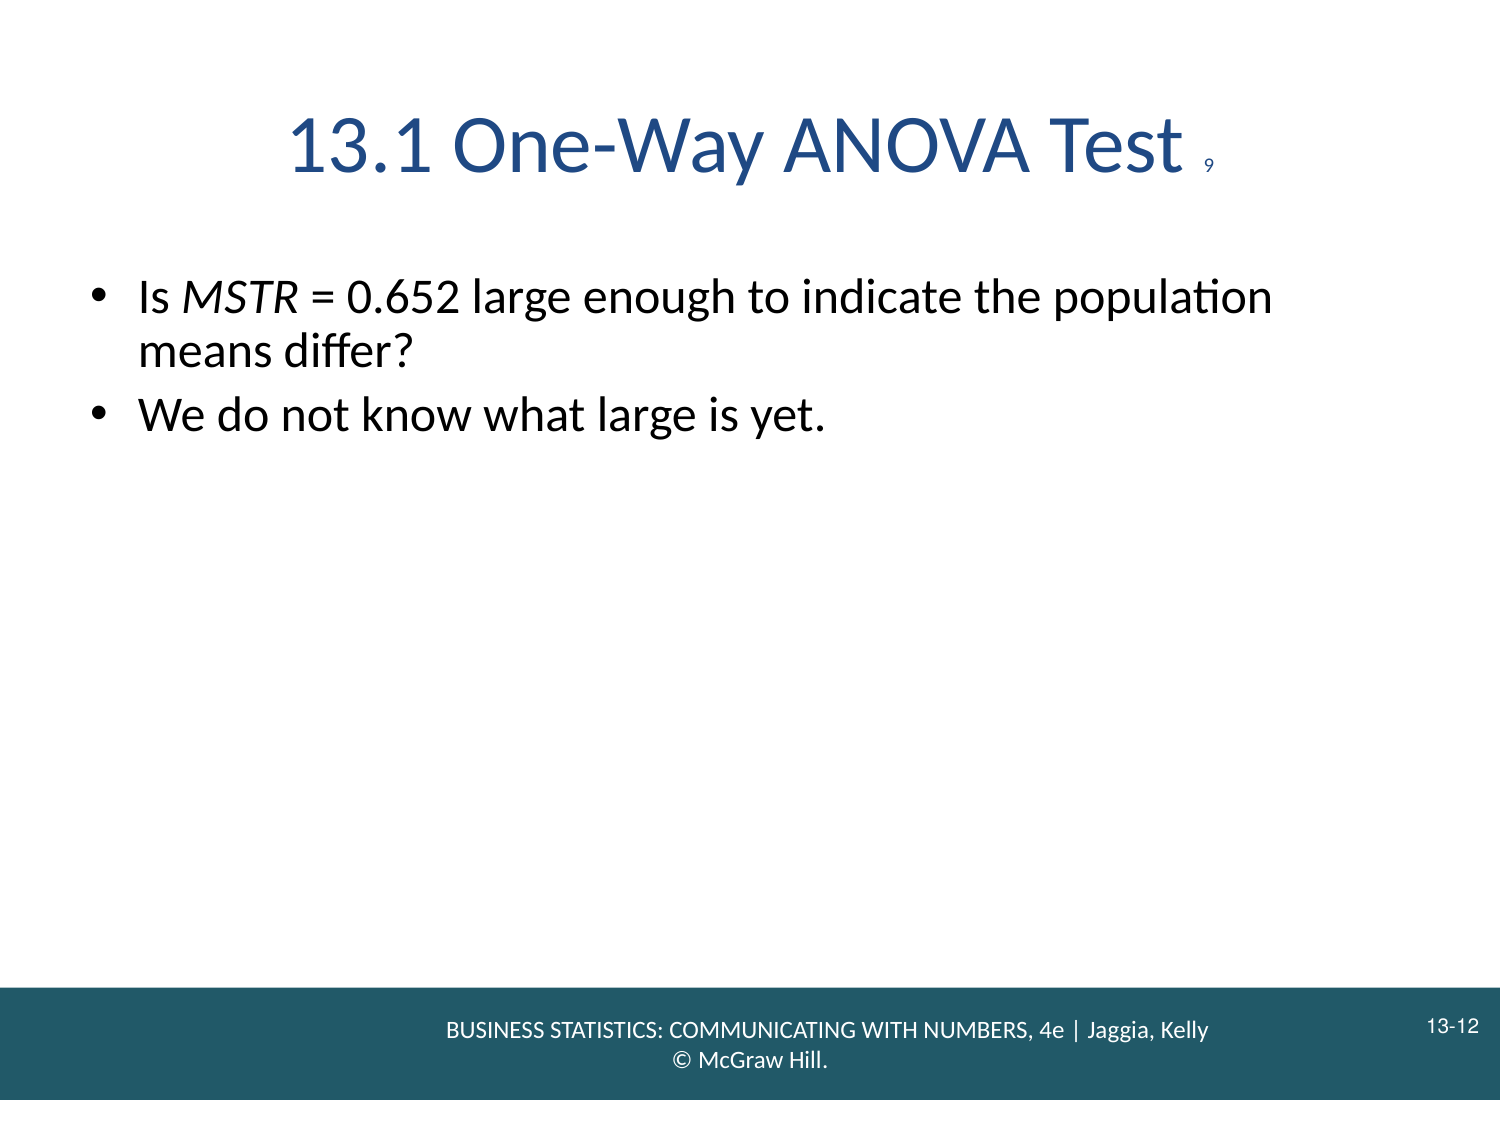

# 13.1 One-Way ANOVA Test 9
Is M S T R = 0.652 large enough to indicate the population means differ?
We do not know what large is yet.